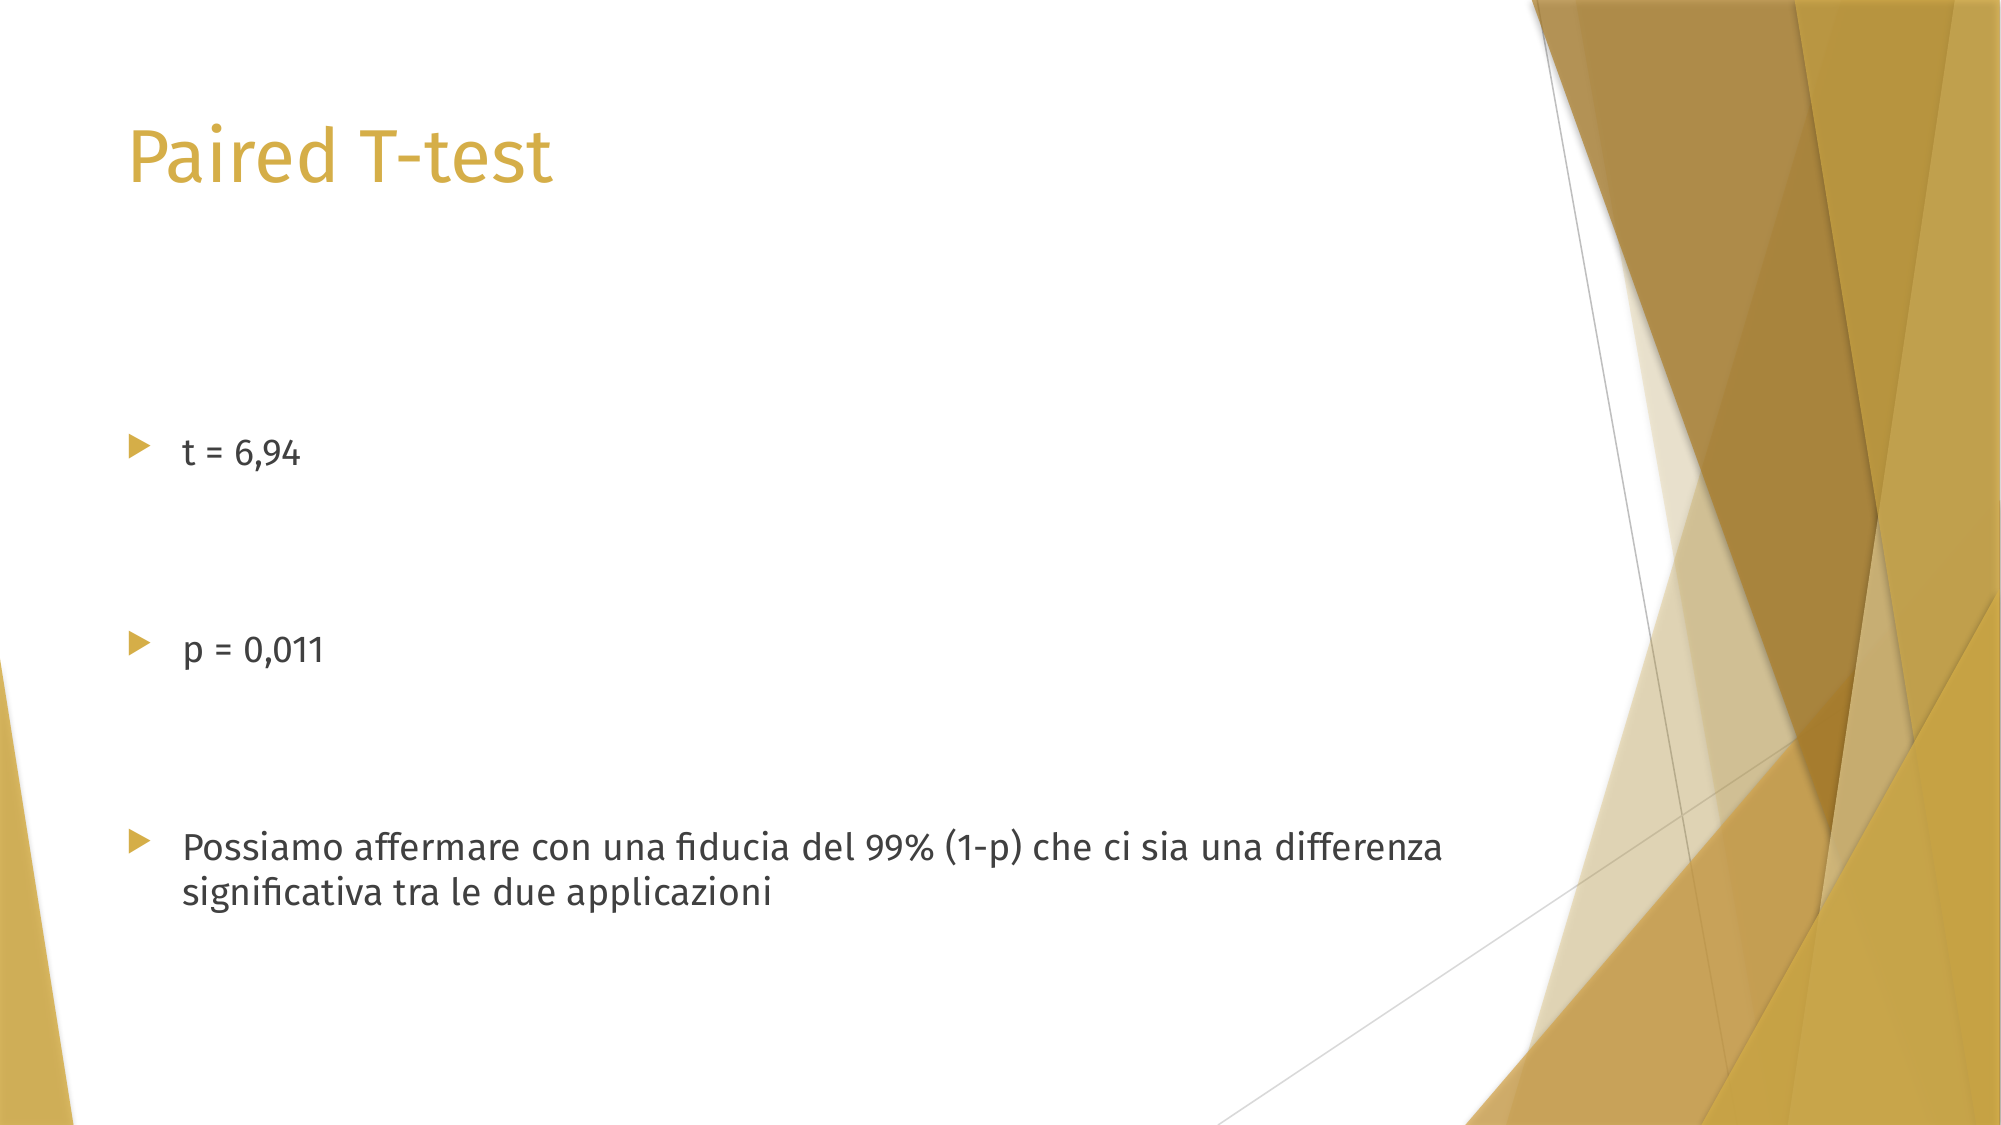

# Paired T-test

t = 6,94

p = 0,011

Possiamo affermare con una fiducia del 99% (1-p) che ci sia una differenza significativa tra le due applicazioni